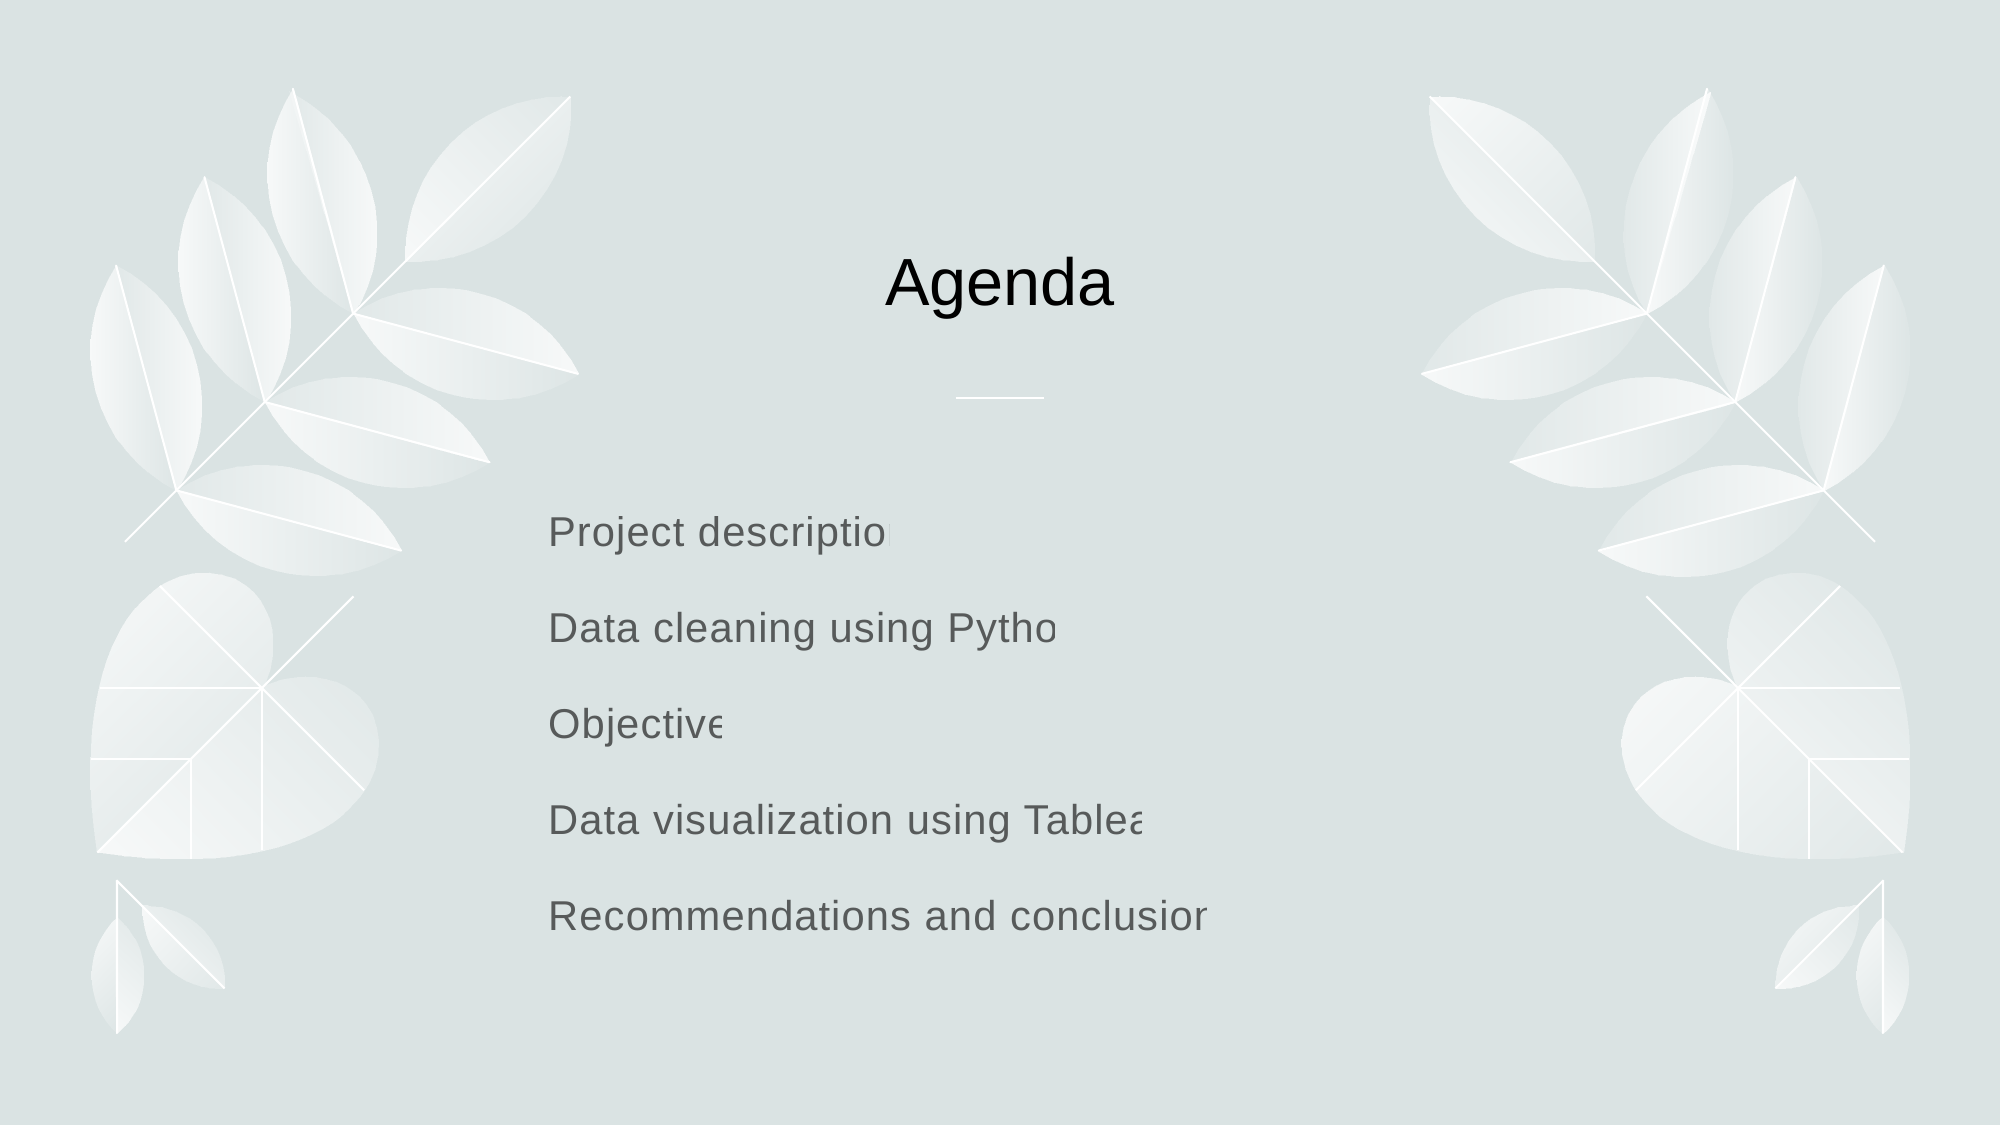

# Agenda

Project description
Data cleaning using Python
Objective
Data visualization using Tableau
Recommendations and conclusions